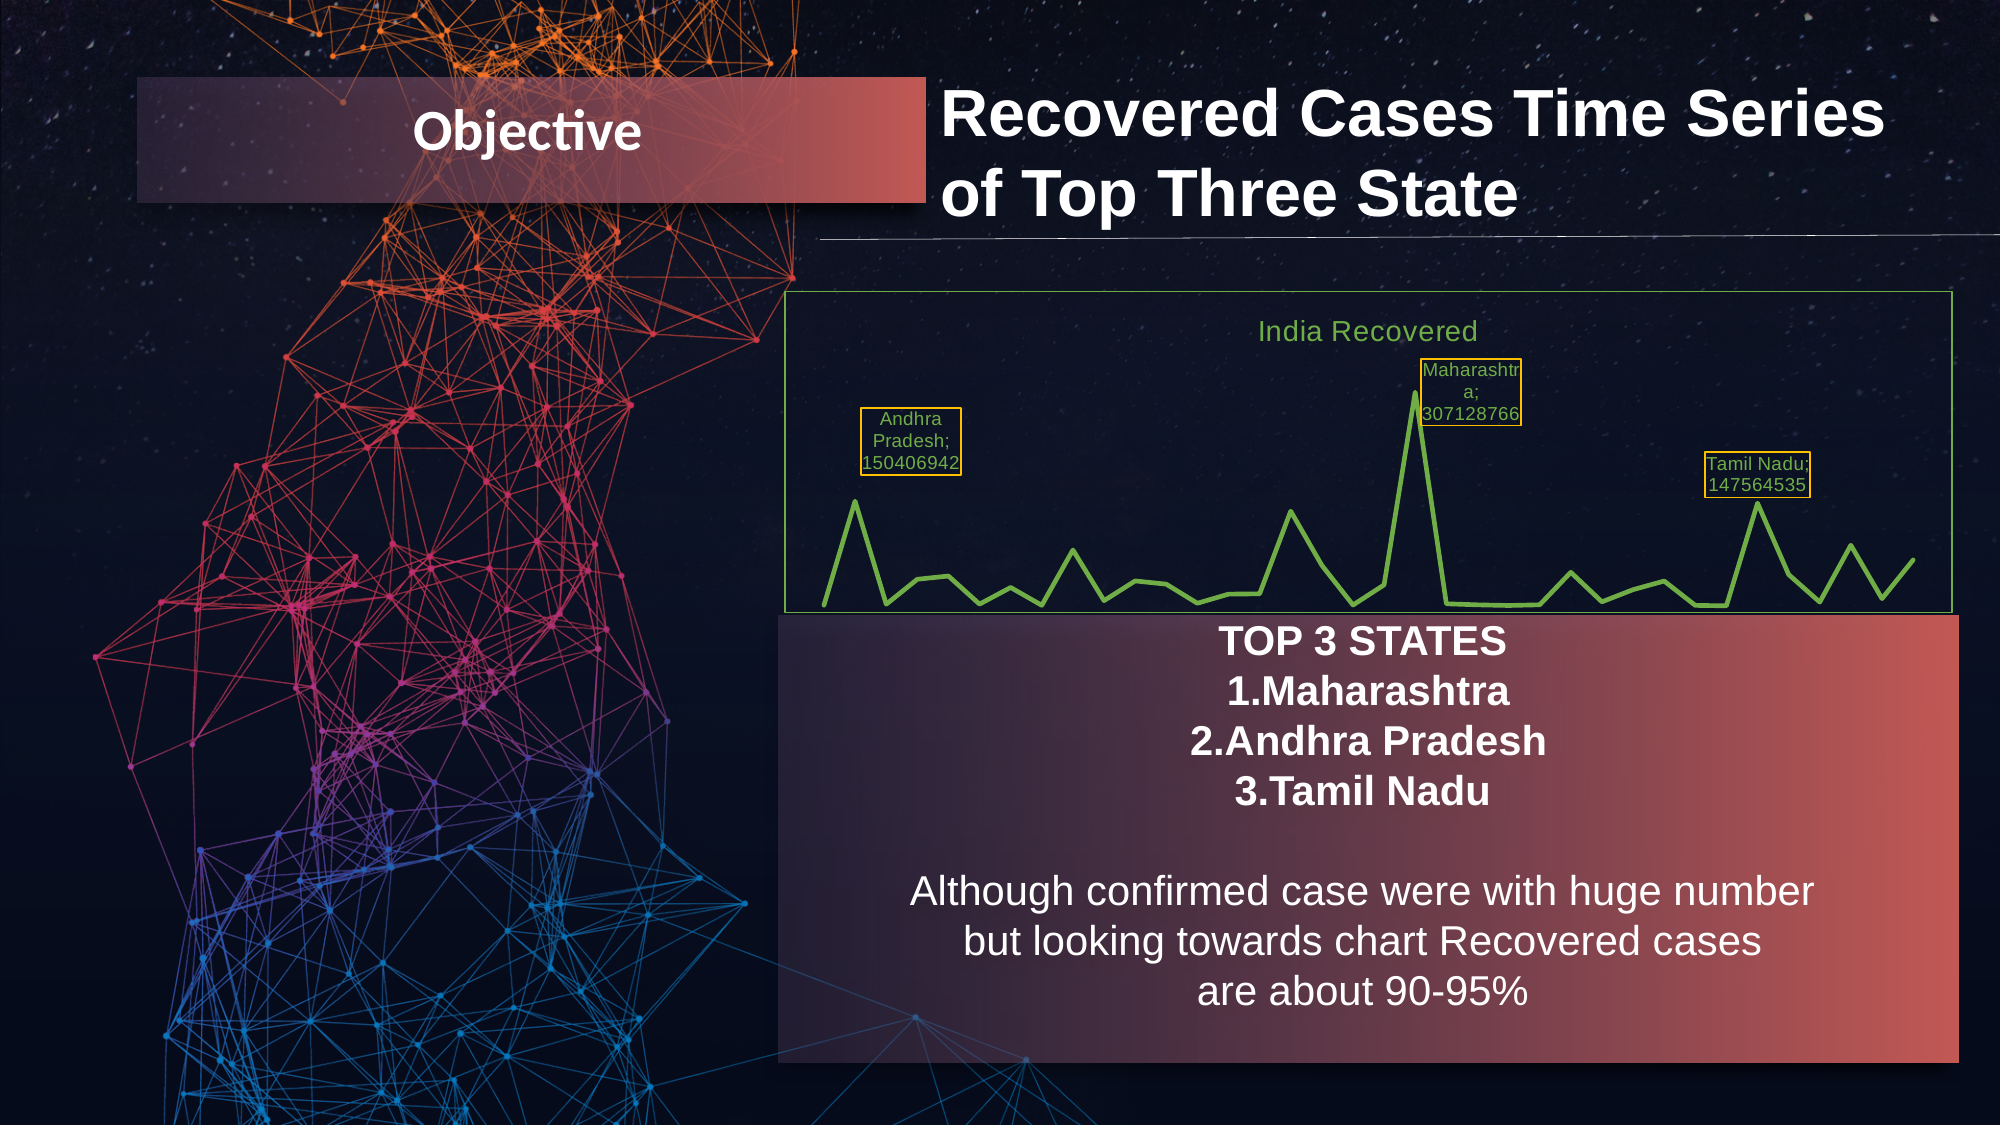

Recovered Cases Time Series of Top Three State

Objective

### Chart: India Recovered

| Category | Sum of Recovered |
|---|---|
| Andaman and Nicobar Islands | 857103.0 |
| Andhra Pradesh | 150406942.0 |
| Arunachal Pradesh | 2206298.0 |
| Assam | 38112557.0 |
| Bihar | 42800690.0 |
| Chandigarh | 2388542.0 |
| Chhattisgarh | 26336728.0 |
| Dadra and Nagar Haveli and Daman and Diu | 697432.0 |
| Delhi | 80183714.0 |
| Goa | 7392743.0 |
| Gujarat | 35746172.0 |
| Haryana | 31021070.0 |
| Himachal Pradesh | 3688362.0 |
| Jammu and Kashmir | 16750052.0 |
| Jharkhand | 17283975.0 |
| Karnataka | 136158754.0 |
| Kerala | 58084575.0 |
| Ladakh | 1126880.0 |
| Madhya Pradesh | 30069749.0 |
| Maharashtra | 307128766.0 |
| Manipur | 2902409.0 |
| Meghalaya | 1370792.0 |
| Mizoram | 462426.0 |
| Nagaland | 1510980.0 |
| Odisha | 48134935.0 |
| Puducherry | 5730651.0 |
| Punjab | 23196399.0 |
| Rajasthan | 35624400.0 |
| Sikkim | 666953.0 |
| State Unassigned | 0.0 |
| Tamil Nadu | 147564535.0 |
| Telangana | 44918008.0 |
| Tripura | 5243888.0 |
| Uttar Pradesh | 87176172.0 |
| Uttarakhand | 10277323.0 |
| West Bengal | 65859285.0 |
TOP 3 STATES
1.Maharashtra
2.Andhra Pradesh
3.Tamil Nadu

Although confirmed case were with huge number
but looking towards chart Recovered cases
are about 90-95%